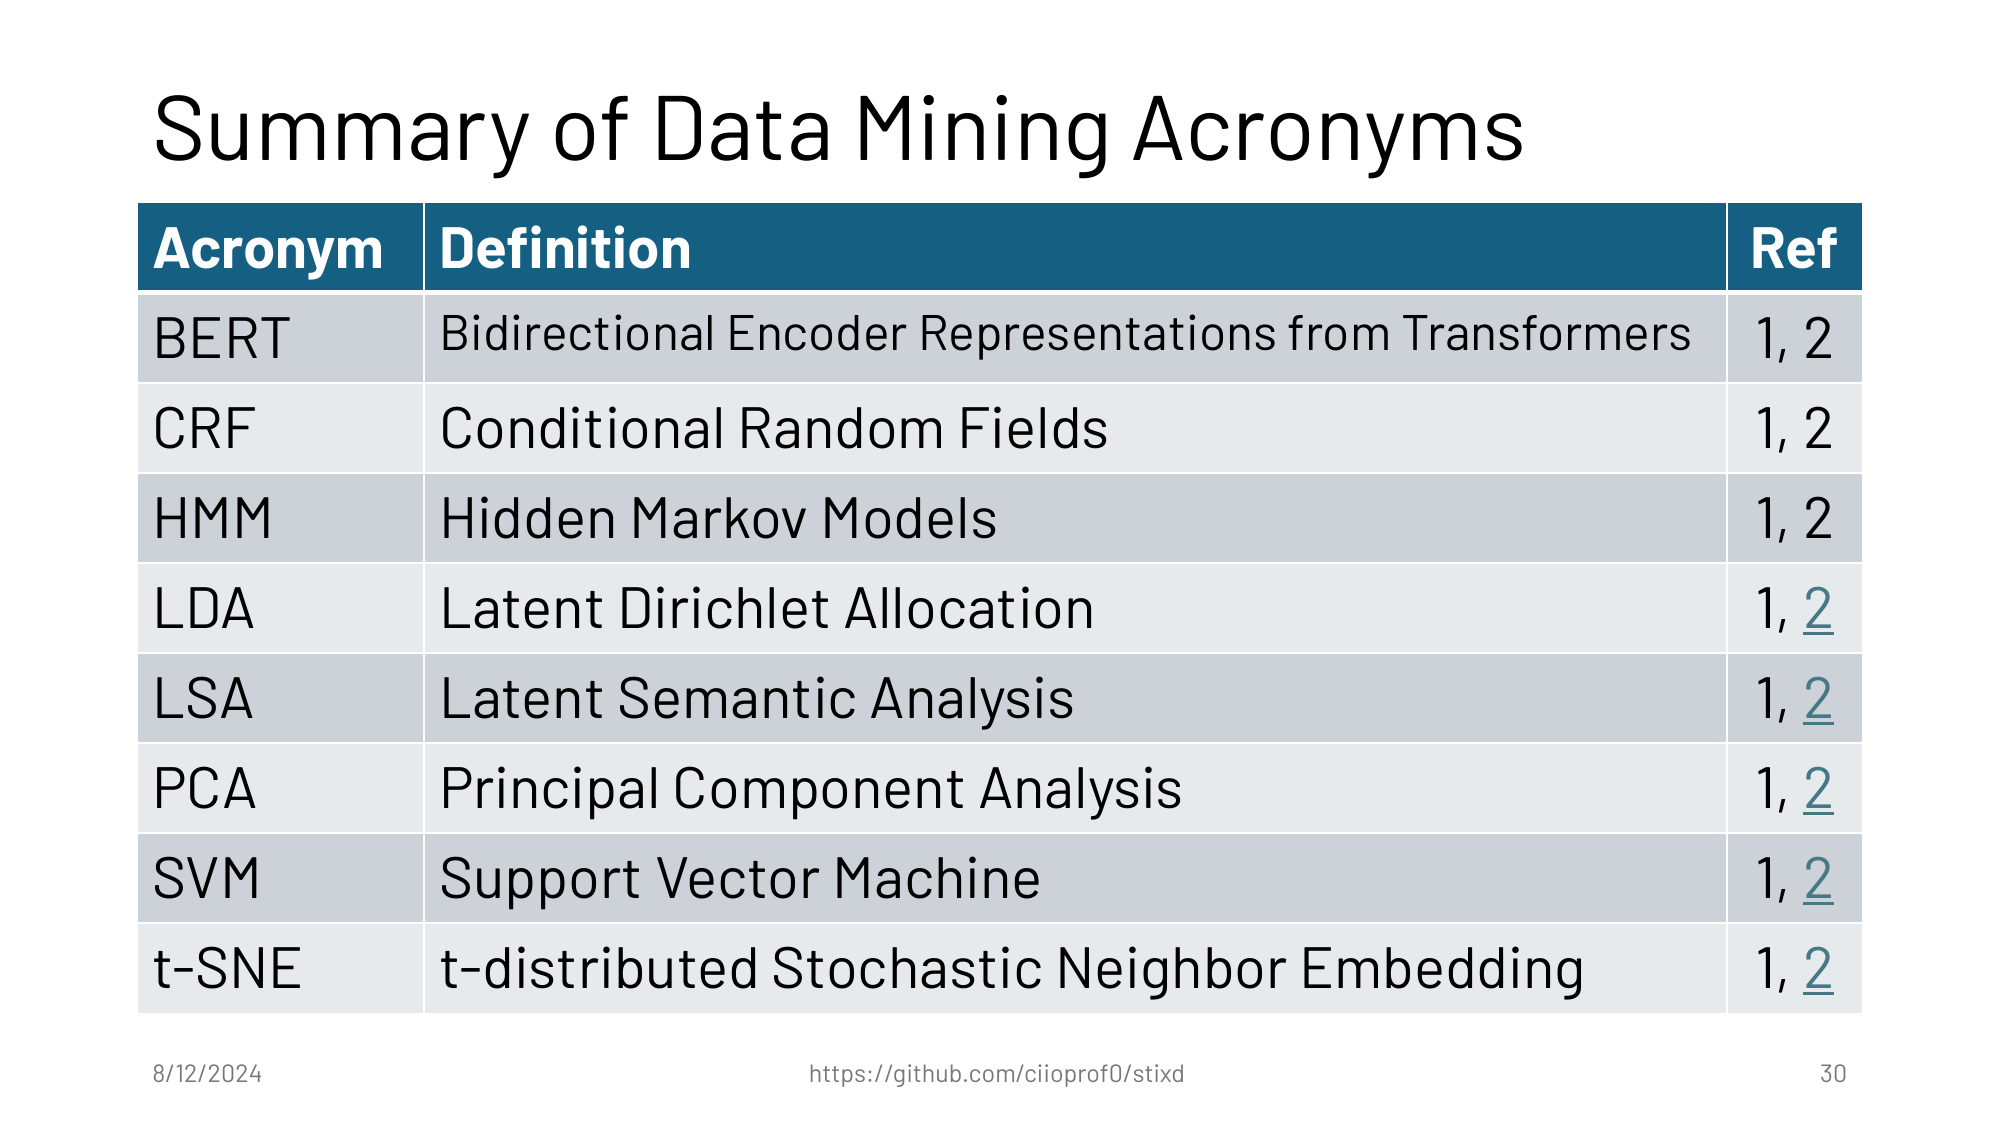

# Summary of Data Mining Acronyms
| Acronym | Definition | Ref |
| --- | --- | --- |
| BERT | Bidirectional Encoder Representations from Transformers | 1, 2 |
| CRF | Conditional Random Fields | 1, 2 |
| HMM | Hidden Markov Models | 1, 2 |
| LDA | Latent Dirichlet Allocation | 1, 2 |
| LSA | Latent Semantic Analysis | 1, 2 |
| PCA | Principal Component Analysis | 1, 2 |
| SVM | Support Vector Machine | 1, 2 |
| t-SNE | t-distributed Stochastic Neighbor Embedding | 1, 2 |
8/12/2024
https://github.com/ciioprof0/stixd
30